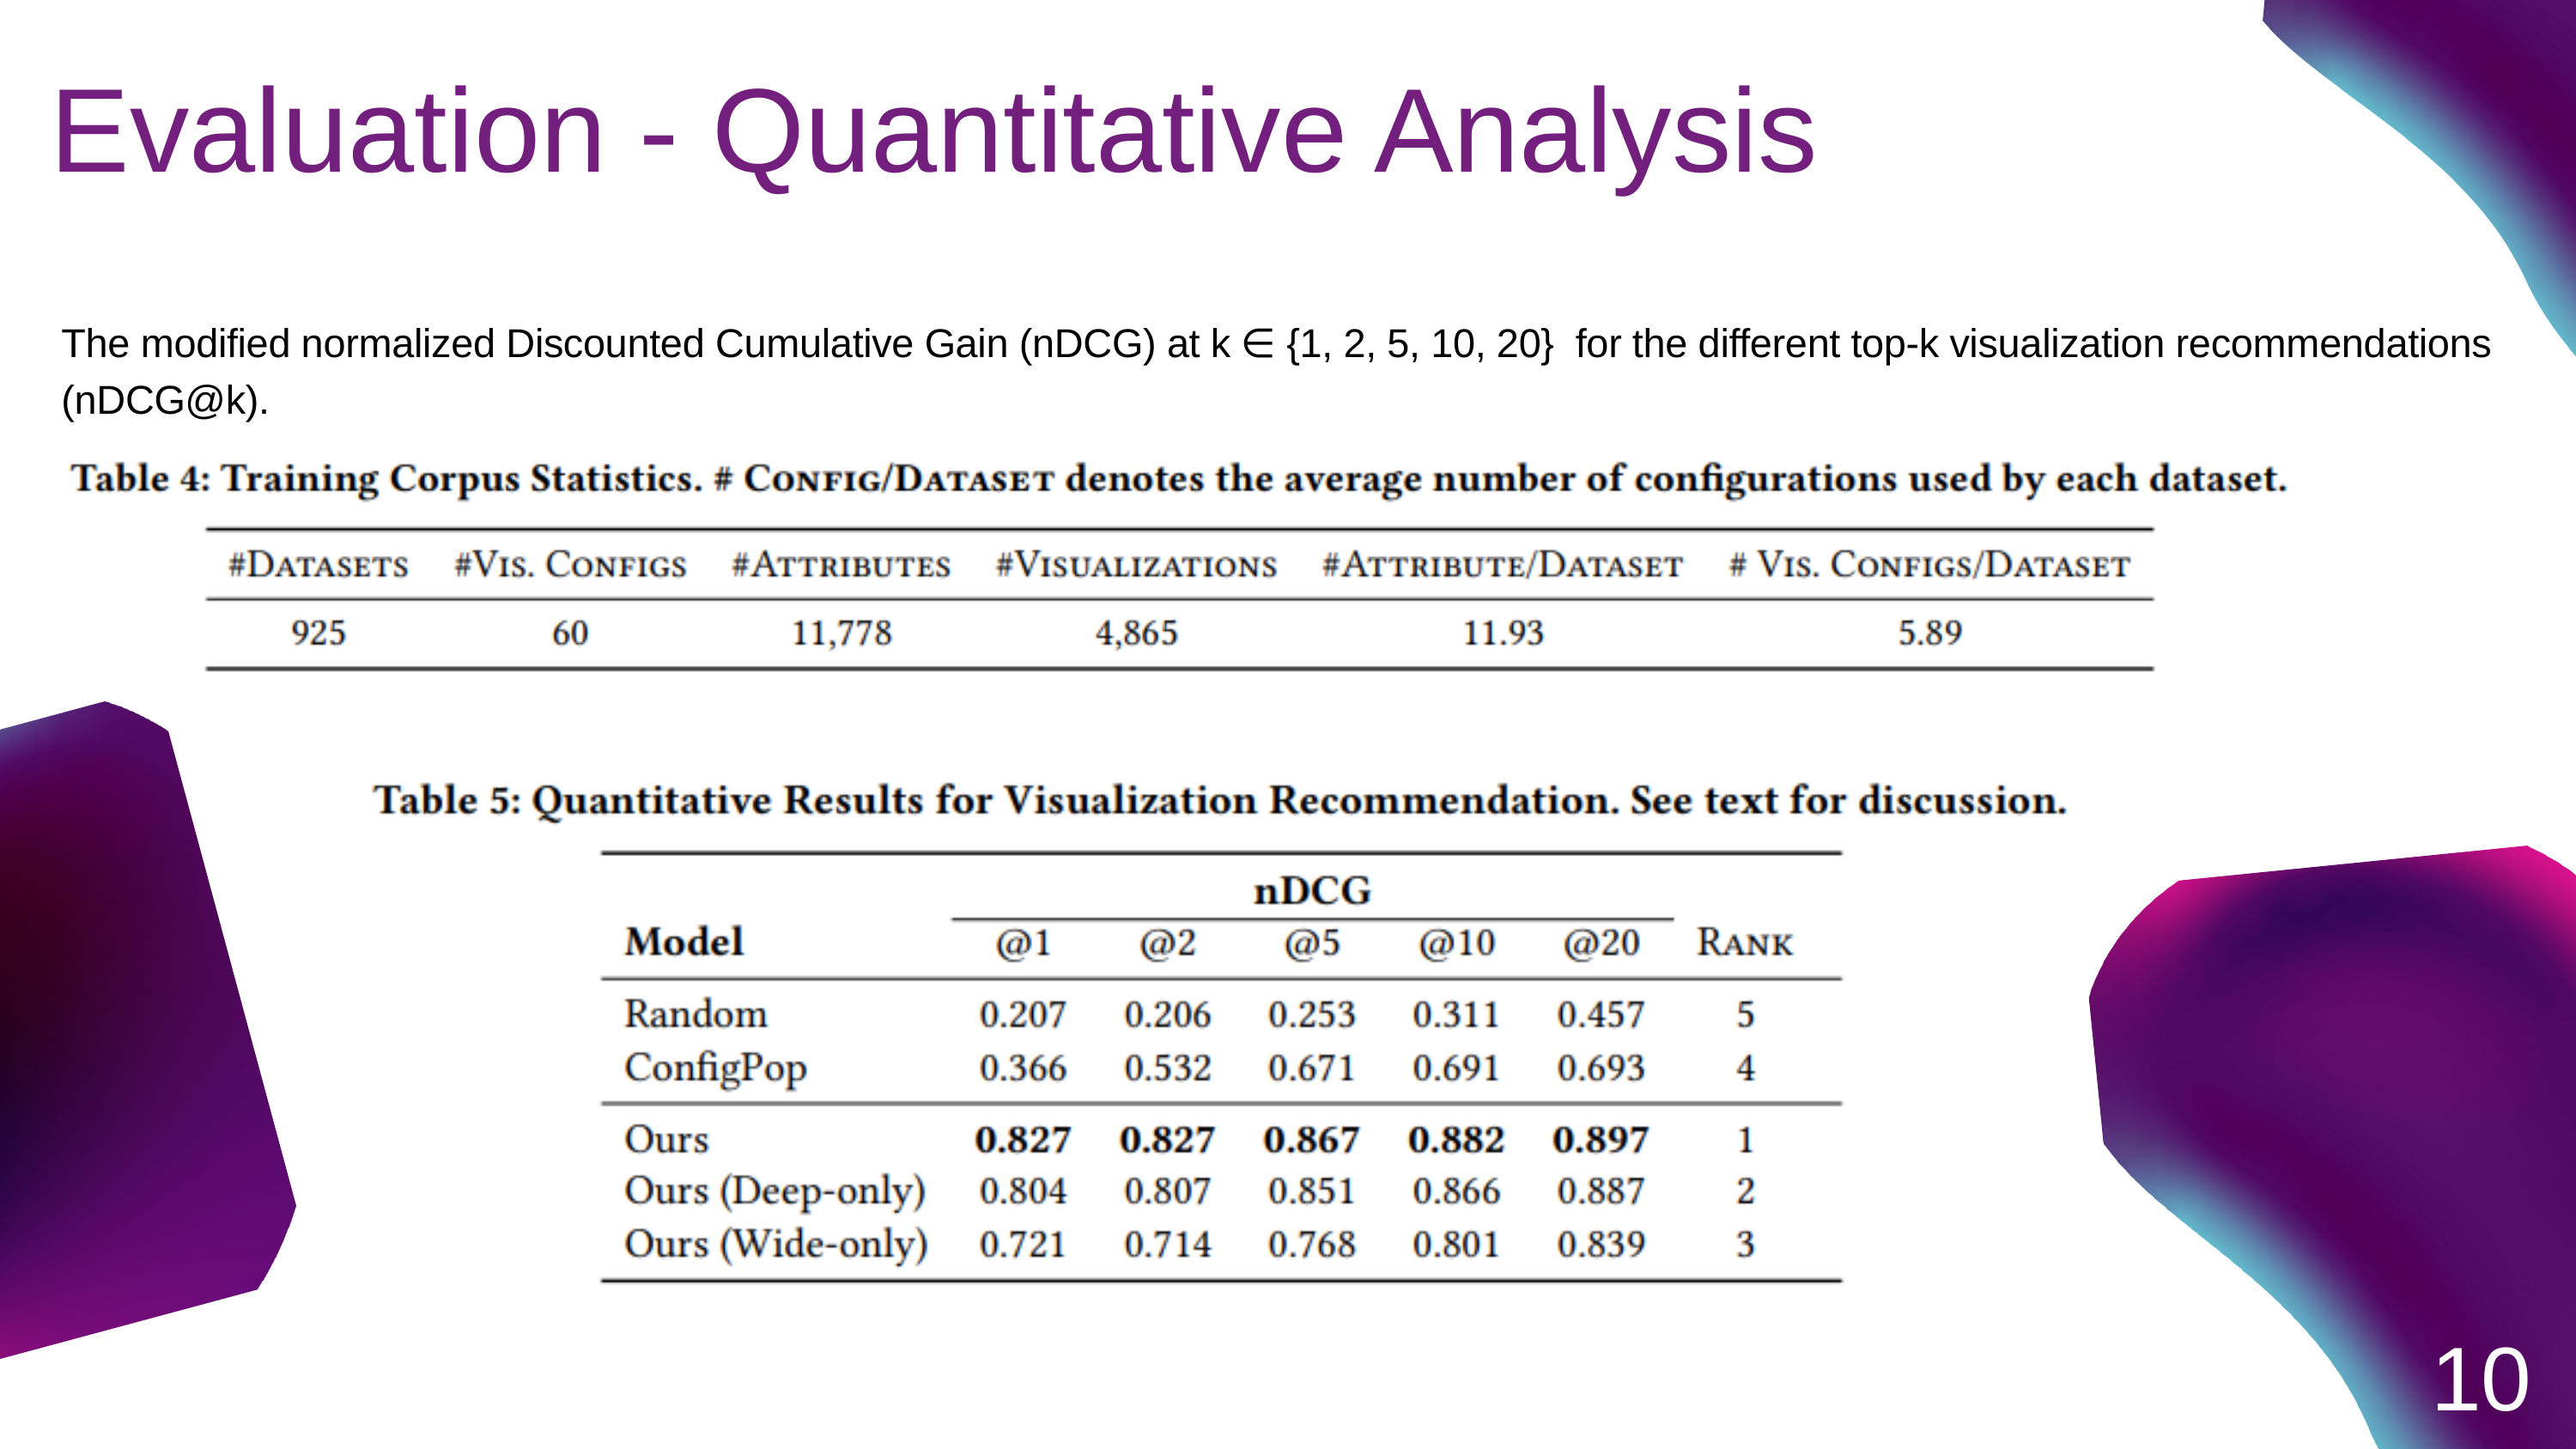

Evaluation - Quantitative Analysis
The modified normalized Discounted Cumulative Gain (nDCG) at k ∈ {1, 2, 5, 10, 20}  for the different top-k visualization recommendations (nDCG@k).

10